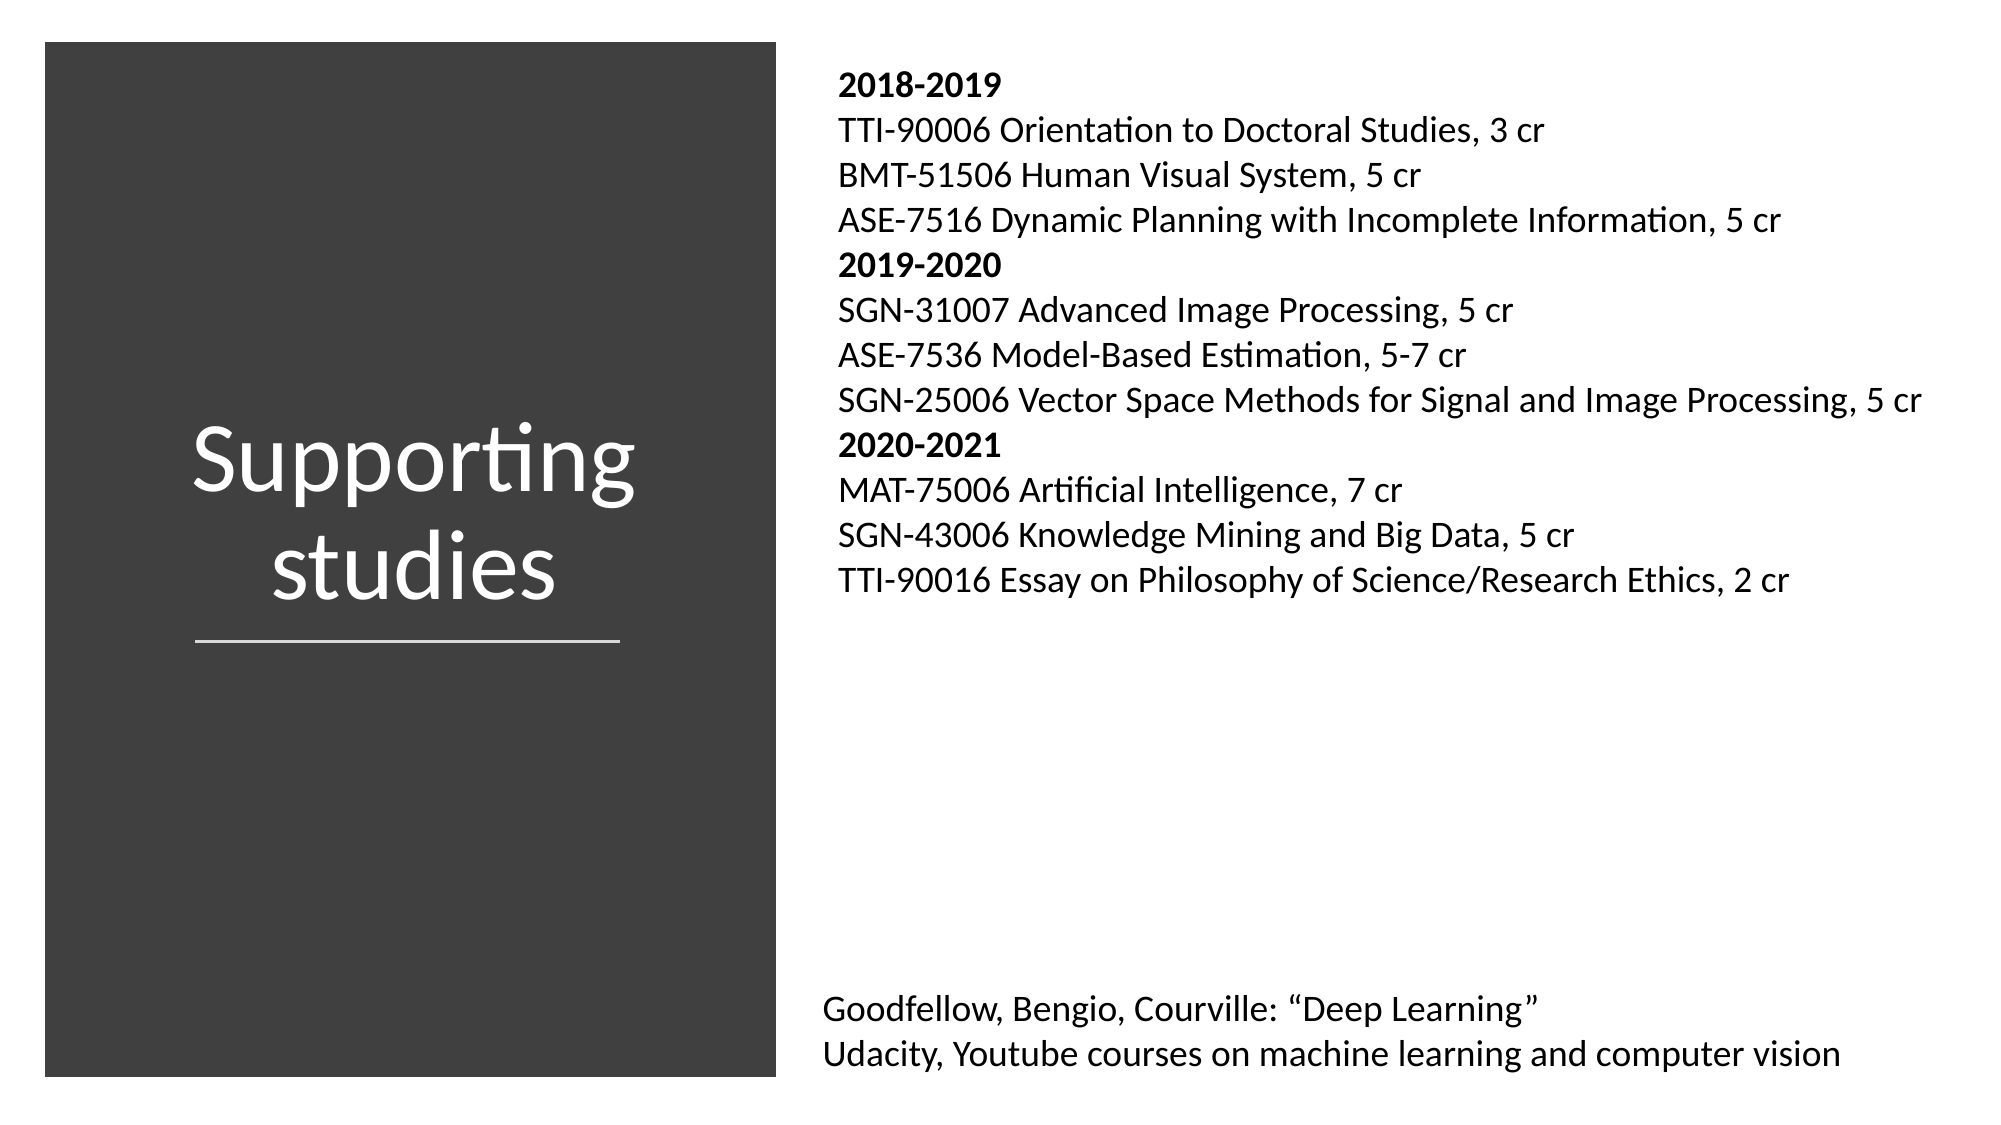

2018-2019
TTI-90006 Orientation to Doctoral Studies, 3 cr
BMT-51506 Human Visual System, 5 cr
ASE-7516 Dynamic Planning with Incomplete Information, 5 cr
2019-2020
SGN-31007 Advanced Image Processing, 5 cr
ASE-7536 Model-Based Estimation, 5-7 cr
SGN-25006 Vector Space Methods for Signal and Image Processing, 5 cr
2020-2021
MAT-75006 Artificial Intelligence, 7 cr
SGN-43006 Knowledge Mining and Big Data, 5 cr
TTI-90016 Essay on Philosophy of Science/Research Ethics, 2 cr

Supporting studies
Goodfellow, Bengio, Courville: “Deep Learning”
Udacity, Youtube courses on machine learning and computer vision